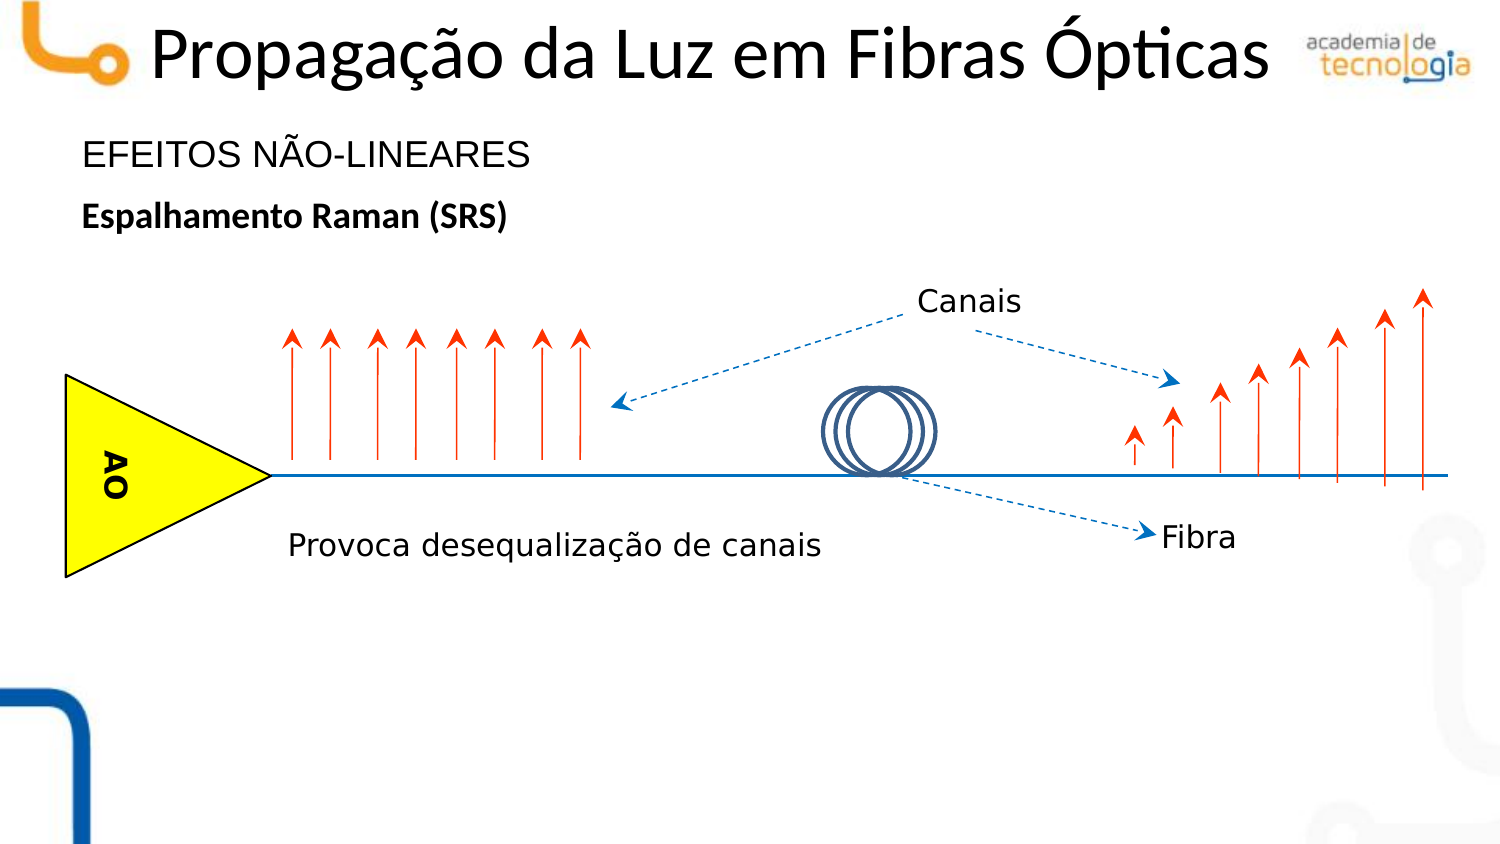

Propagação da Luz em Fibras Ópticas
EFEITOS NÃO-LINEARES
Espalhamento Raman (SRS)
Canais

AO

Fibra

Provoca desequalização de canais